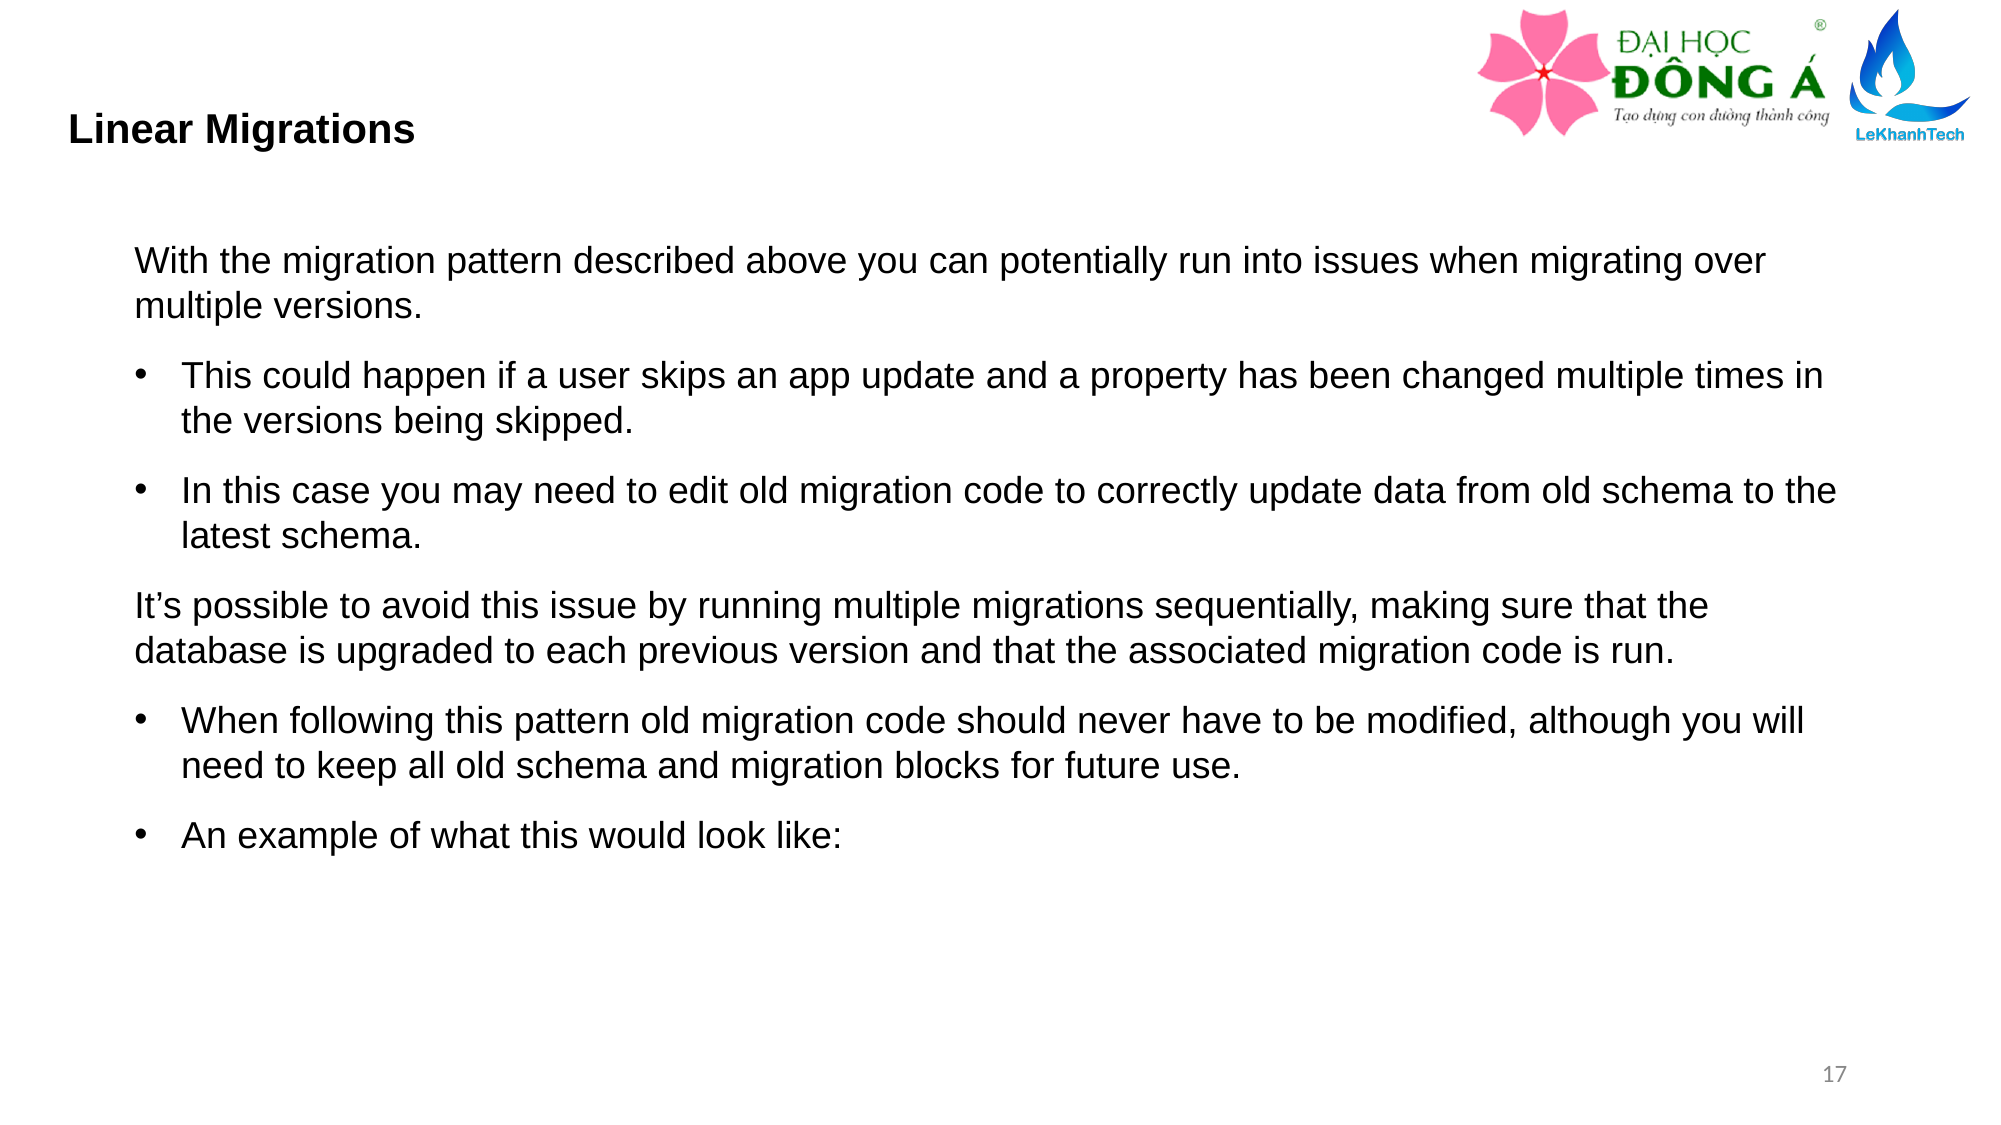

Linear Migrations
With the migration pattern described above you can potentially run into issues when migrating over multiple versions.
This could happen if a user skips an app update and a property has been changed multiple times in the versions being skipped.
In this case you may need to edit old migration code to correctly update data from old schema to the latest schema.
It’s possible to avoid this issue by running multiple migrations sequentially, making sure that the database is upgraded to each previous version and that the associated migration code is run.
When following this pattern old migration code should never have to be modified, although you will need to keep all old schema and migration blocks for future use.
An example of what this would look like:
17